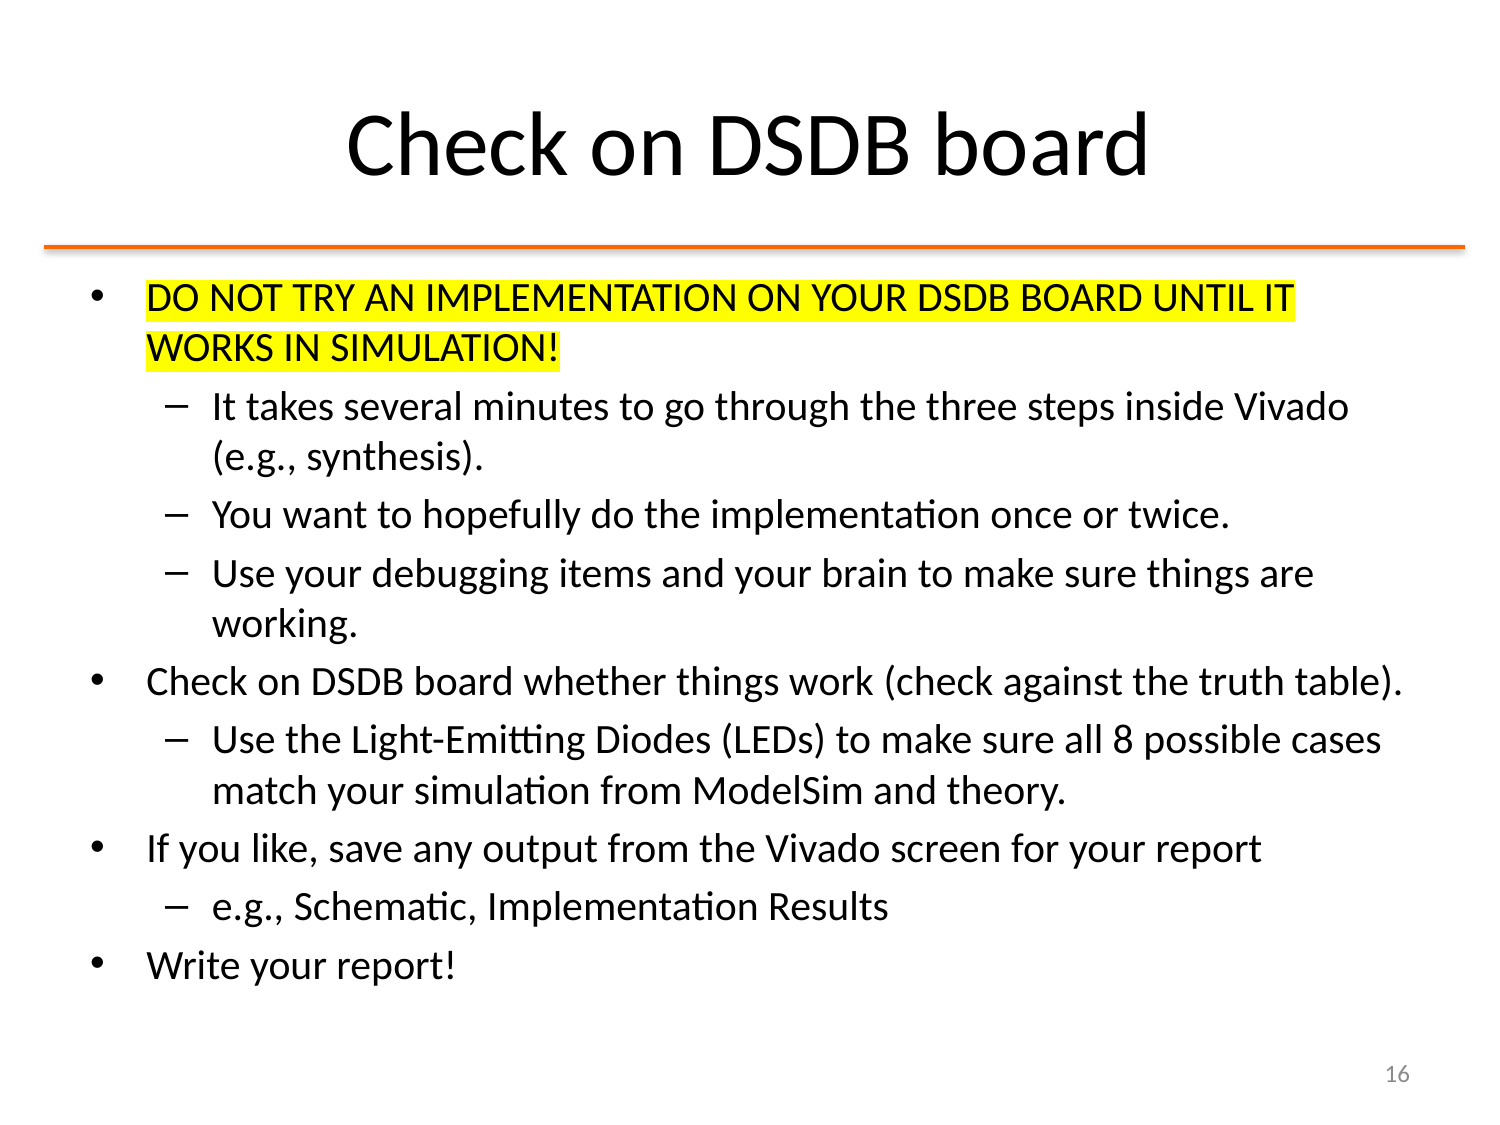

# Check on DSDB board
DO NOT TRY AN IMPLEMENTATION ON YOUR DSDB BOARD UNTIL IT WORKS IN SIMULATION!
It takes several minutes to go through the three steps inside Vivado (e.g., synthesis).
You want to hopefully do the implementation once or twice.
Use your debugging items and your brain to make sure things are working.
Check on DSDB board whether things work (check against the truth table).
Use the Light-Emitting Diodes (LEDs) to make sure all 8 possible cases match your simulation from ModelSim and theory.
If you like, save any output from the Vivado screen for your report
e.g., Schematic, Implementation Results
Write your report!
16